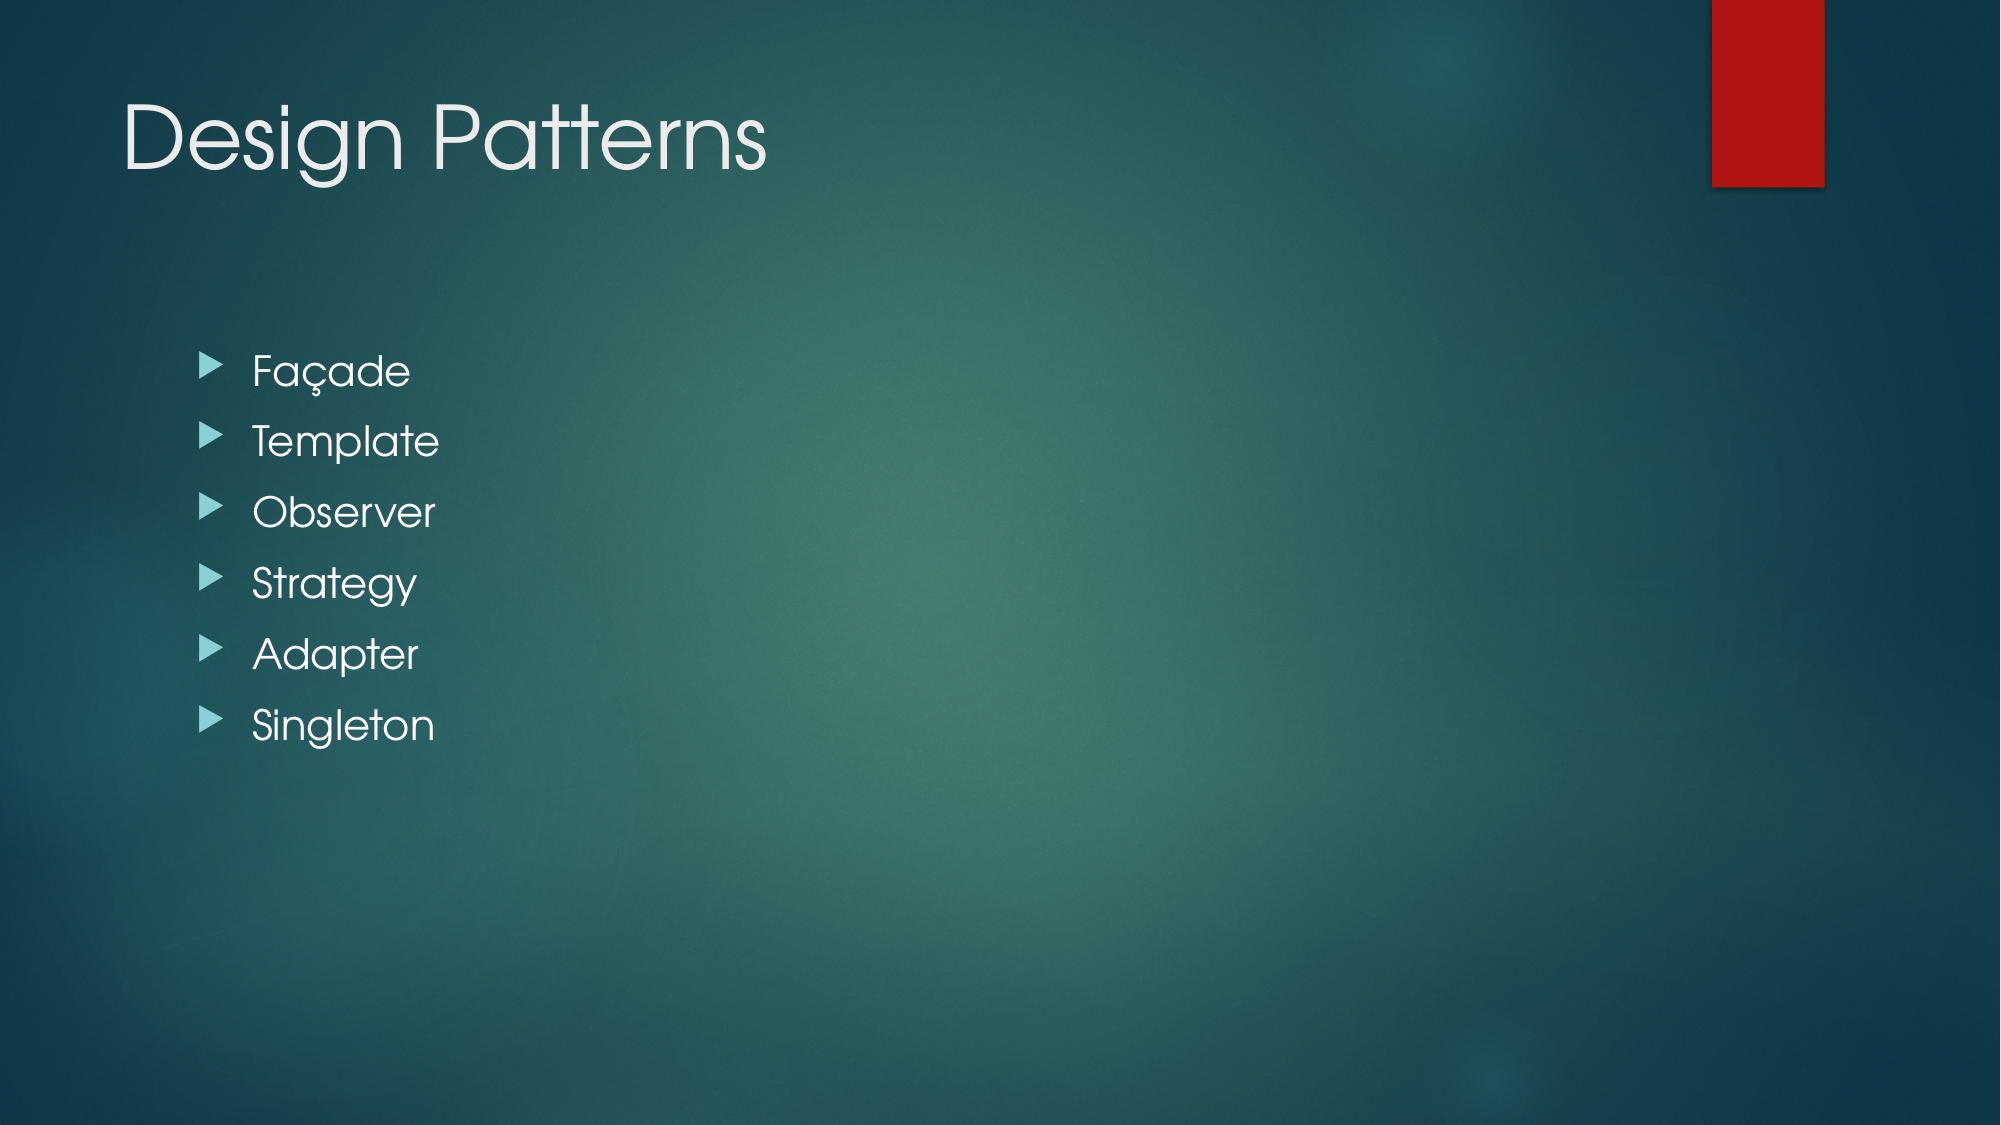

# Design Patterns
Façade
Template
Observer
Strategy
Adapter
Singleton